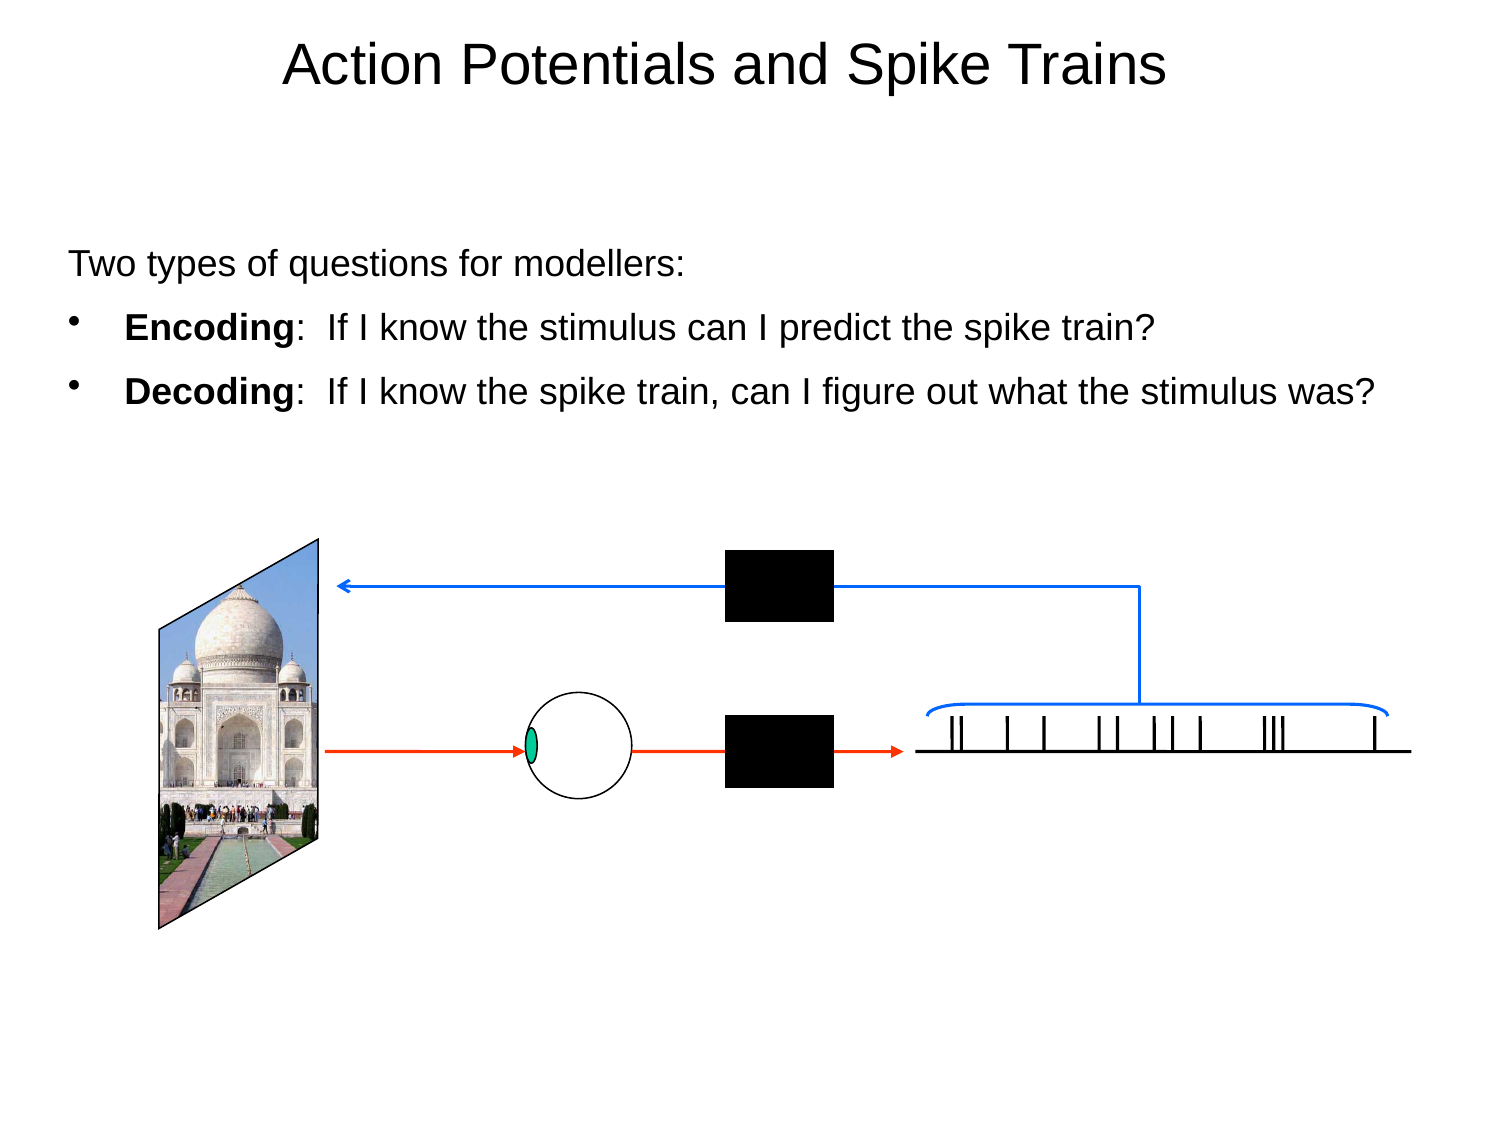

Action Potentials and Spike Trains
Two types of questions for modellers:
  Encoding:  If I know the stimulus can I predict the spike train?
  Decoding:  If I know the spike train, can I figure out what the stimulus was?